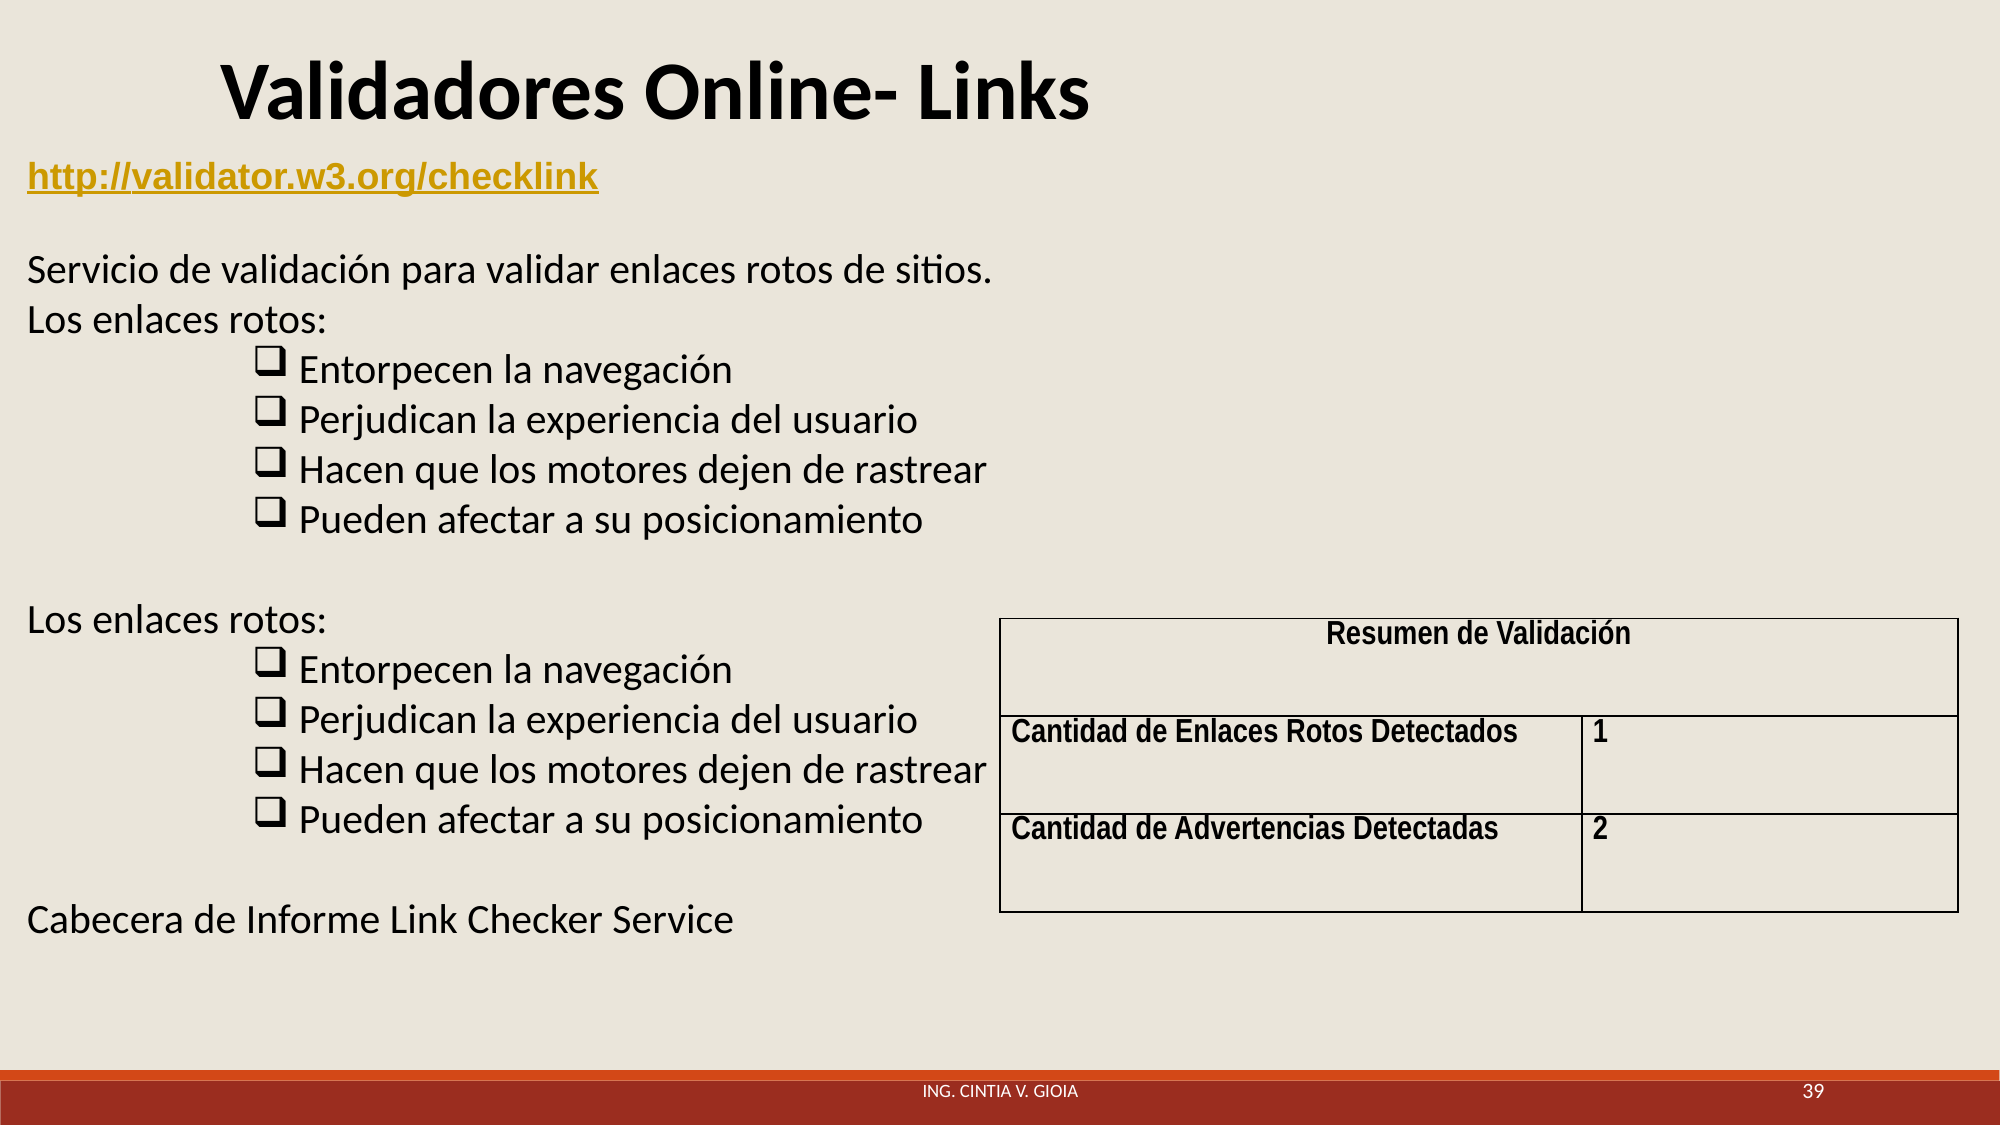

Validadores Online- Links
http://validator.w3.org/checklink

Servicio de validación para validar enlaces rotos de sitios.
Los enlaces rotos:
Entorpecen la navegación
Perjudican la experiencia del usuario
Hacen que los motores dejen de rastrear
Pueden afectar a su posicionamiento

Los enlaces rotos:
Entorpecen la navegación
Perjudican la experiencia del usuario
Hacen que los motores dejen de rastrear
Pueden afectar a su posicionamiento

Cabecera de Informe Link Checker Service

| Resumen de Validación |  |
| --- | --- |
| Cantidad de Enlaces Rotos Detectados | 1 |
| Cantidad de Advertencias Detectadas | 2 |
Ing. Cintia V. Gioia
39